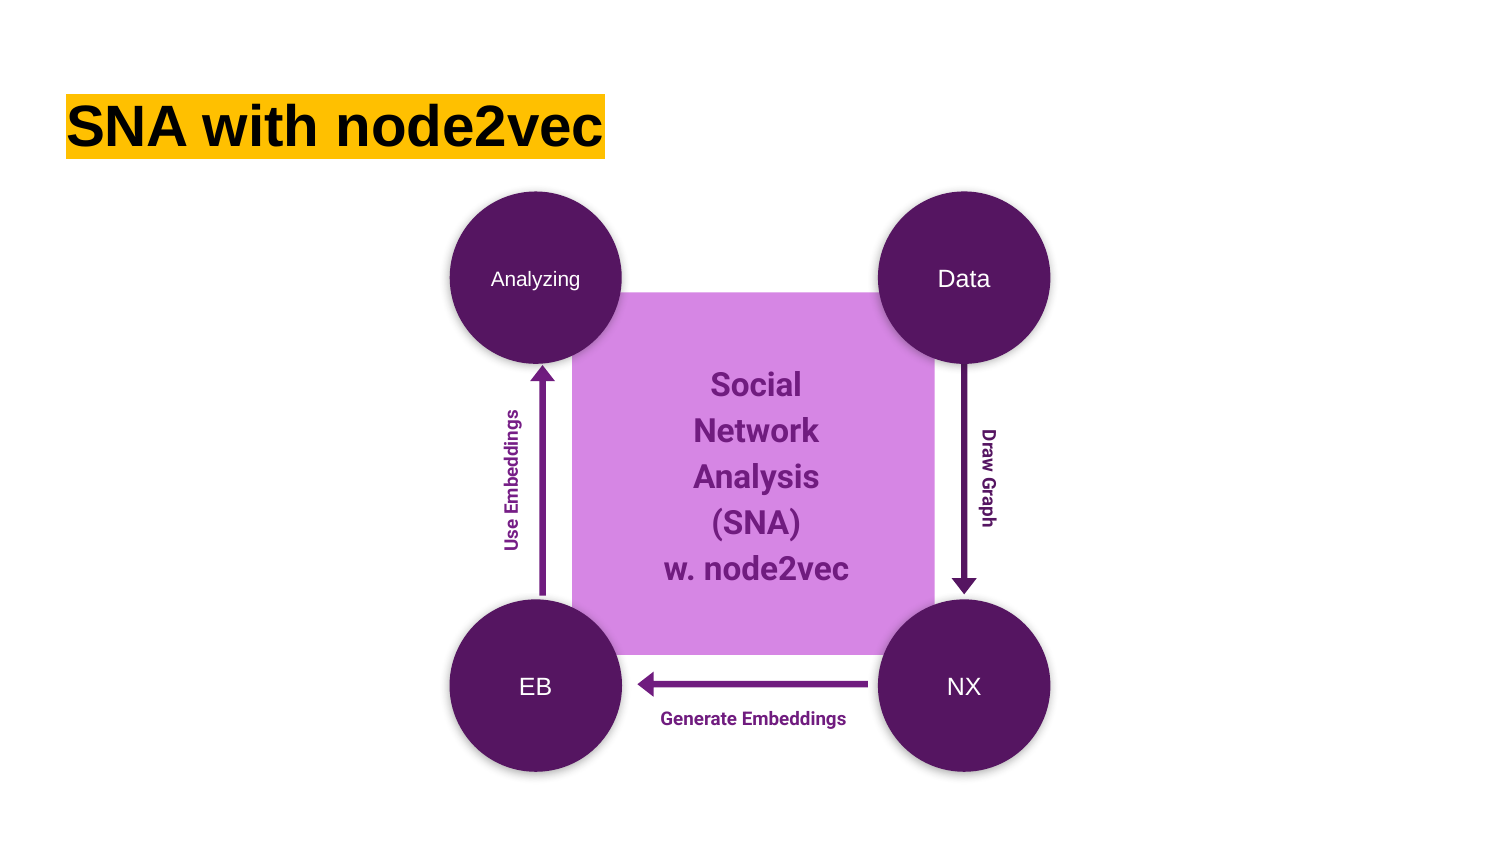

# SNA with node2vec
Data
Draw Graph

Analyzing

Social Network Analysis
(SNA)
w. node2vec
Use Embeddings

EB
NX

Generate Embeddings